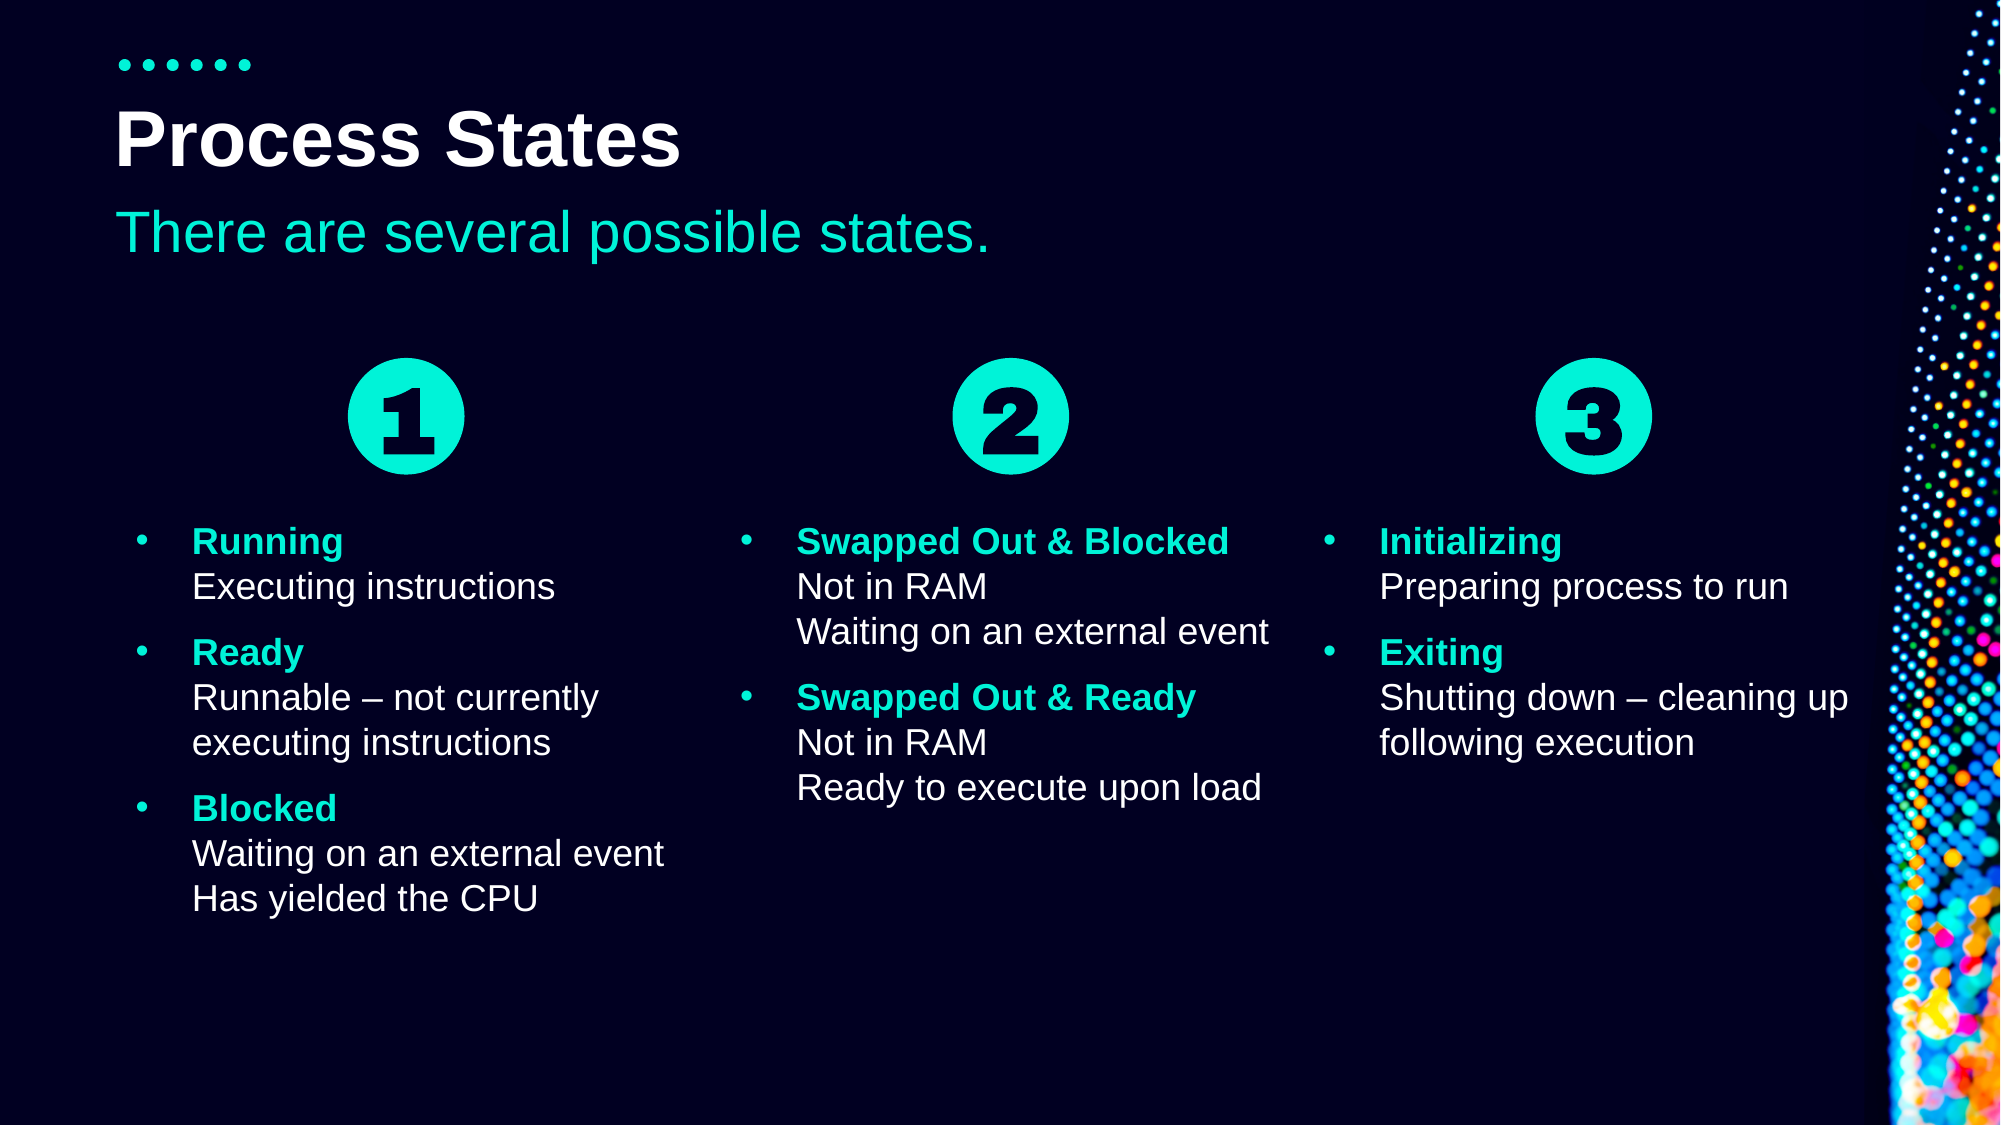

# Process States
There are several possible states.
2

3

1
Running
Executing instructions
Ready
Runnable – not currently executing instructions
Blocked
Waiting on an external event
Has yielded the CPU
Swapped Out & Blocked
Not in RAM
Waiting on an external event
Swapped Out & Ready
Not in RAM
Ready to execute upon load
Initializing
Preparing process to run
Exiting
Shutting down – cleaning up following execution